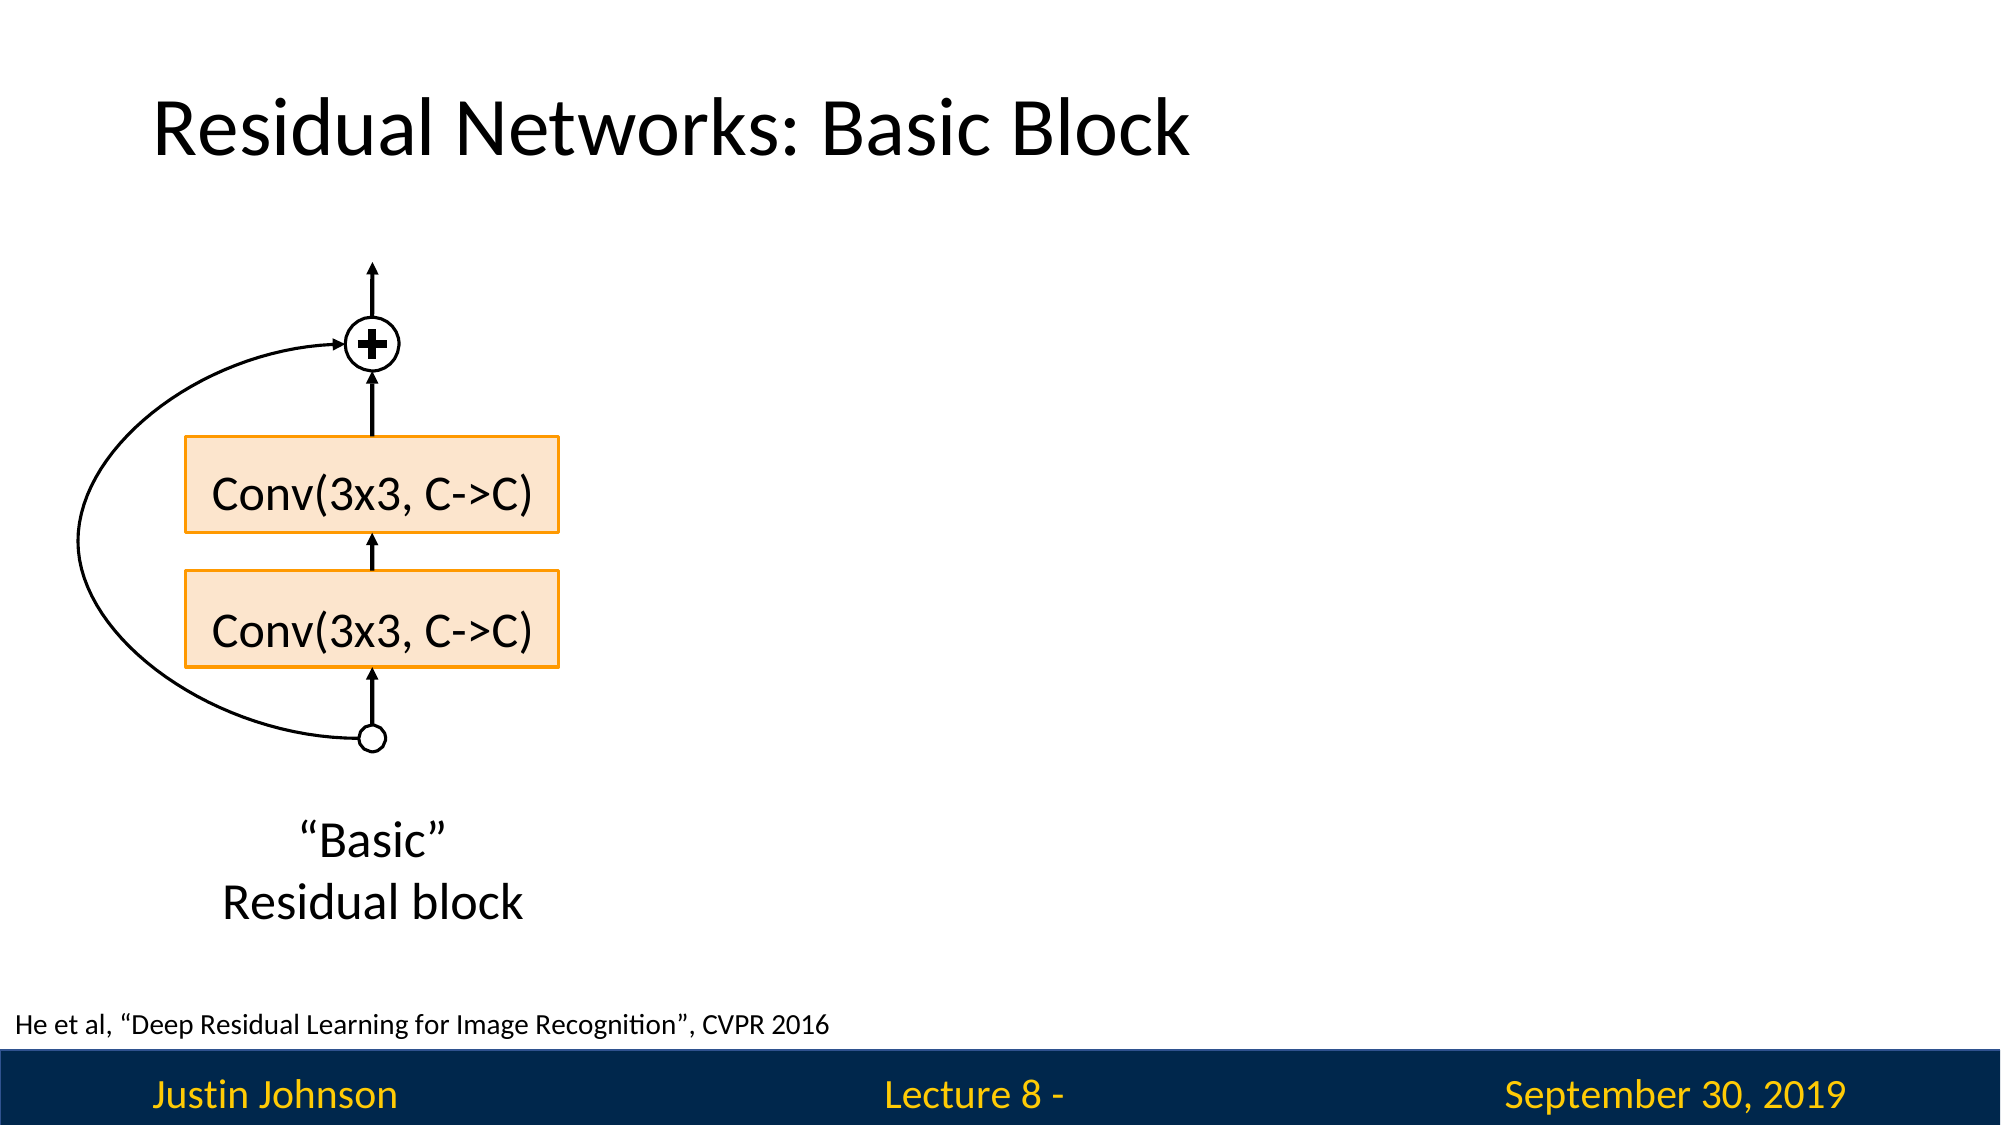

# Residual Networks: Basic Block

Conv(3x3, C->C)

Conv(3x3, C->C)

“Basic” Residual block
He et al, “Deep Residual Learning for Image Recognition”, CVPR 2016
Justin Johnson
September 30, 2019
Lecture 8 - 380